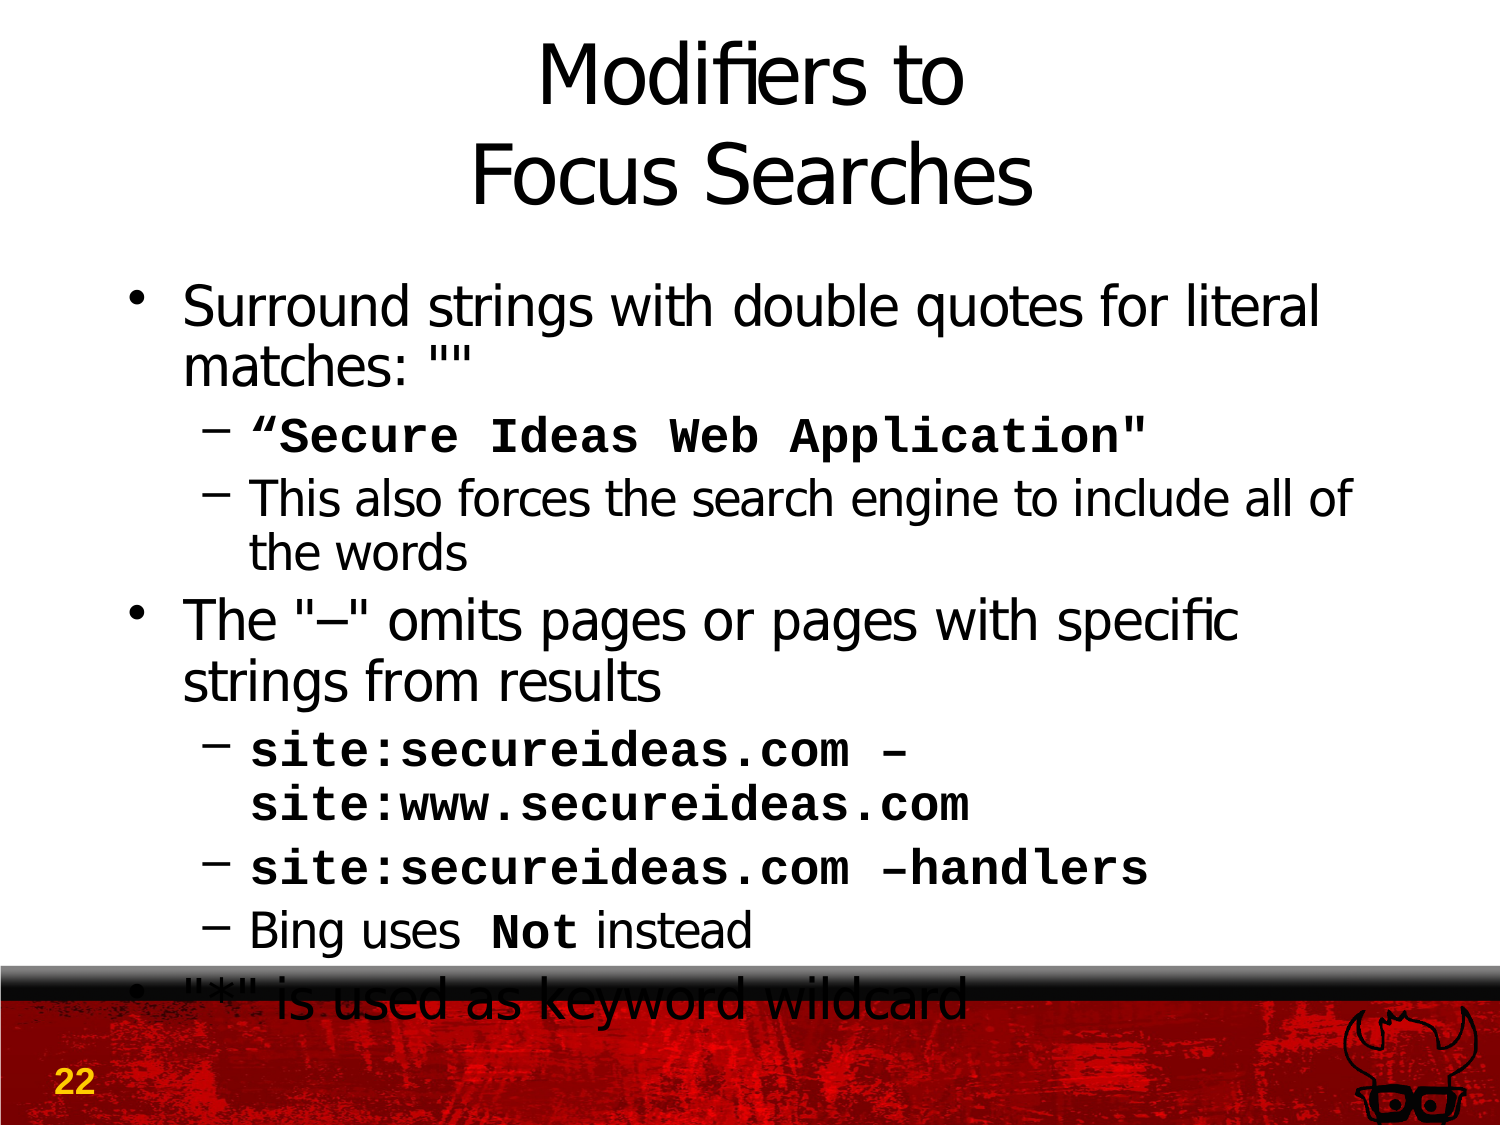

# Modifiers to Focus Searches
Surround strings with double quotes for literal matches: ""
“Secure Ideas Web Application"
This also forces the search engine to include all of the words
The "–" omits pages or pages with specific strings from results
site:secureideas.com –site:www.secureideas.com
site:secureideas.com –handlers
Bing uses Not instead
"*" is used as keyword wildcard